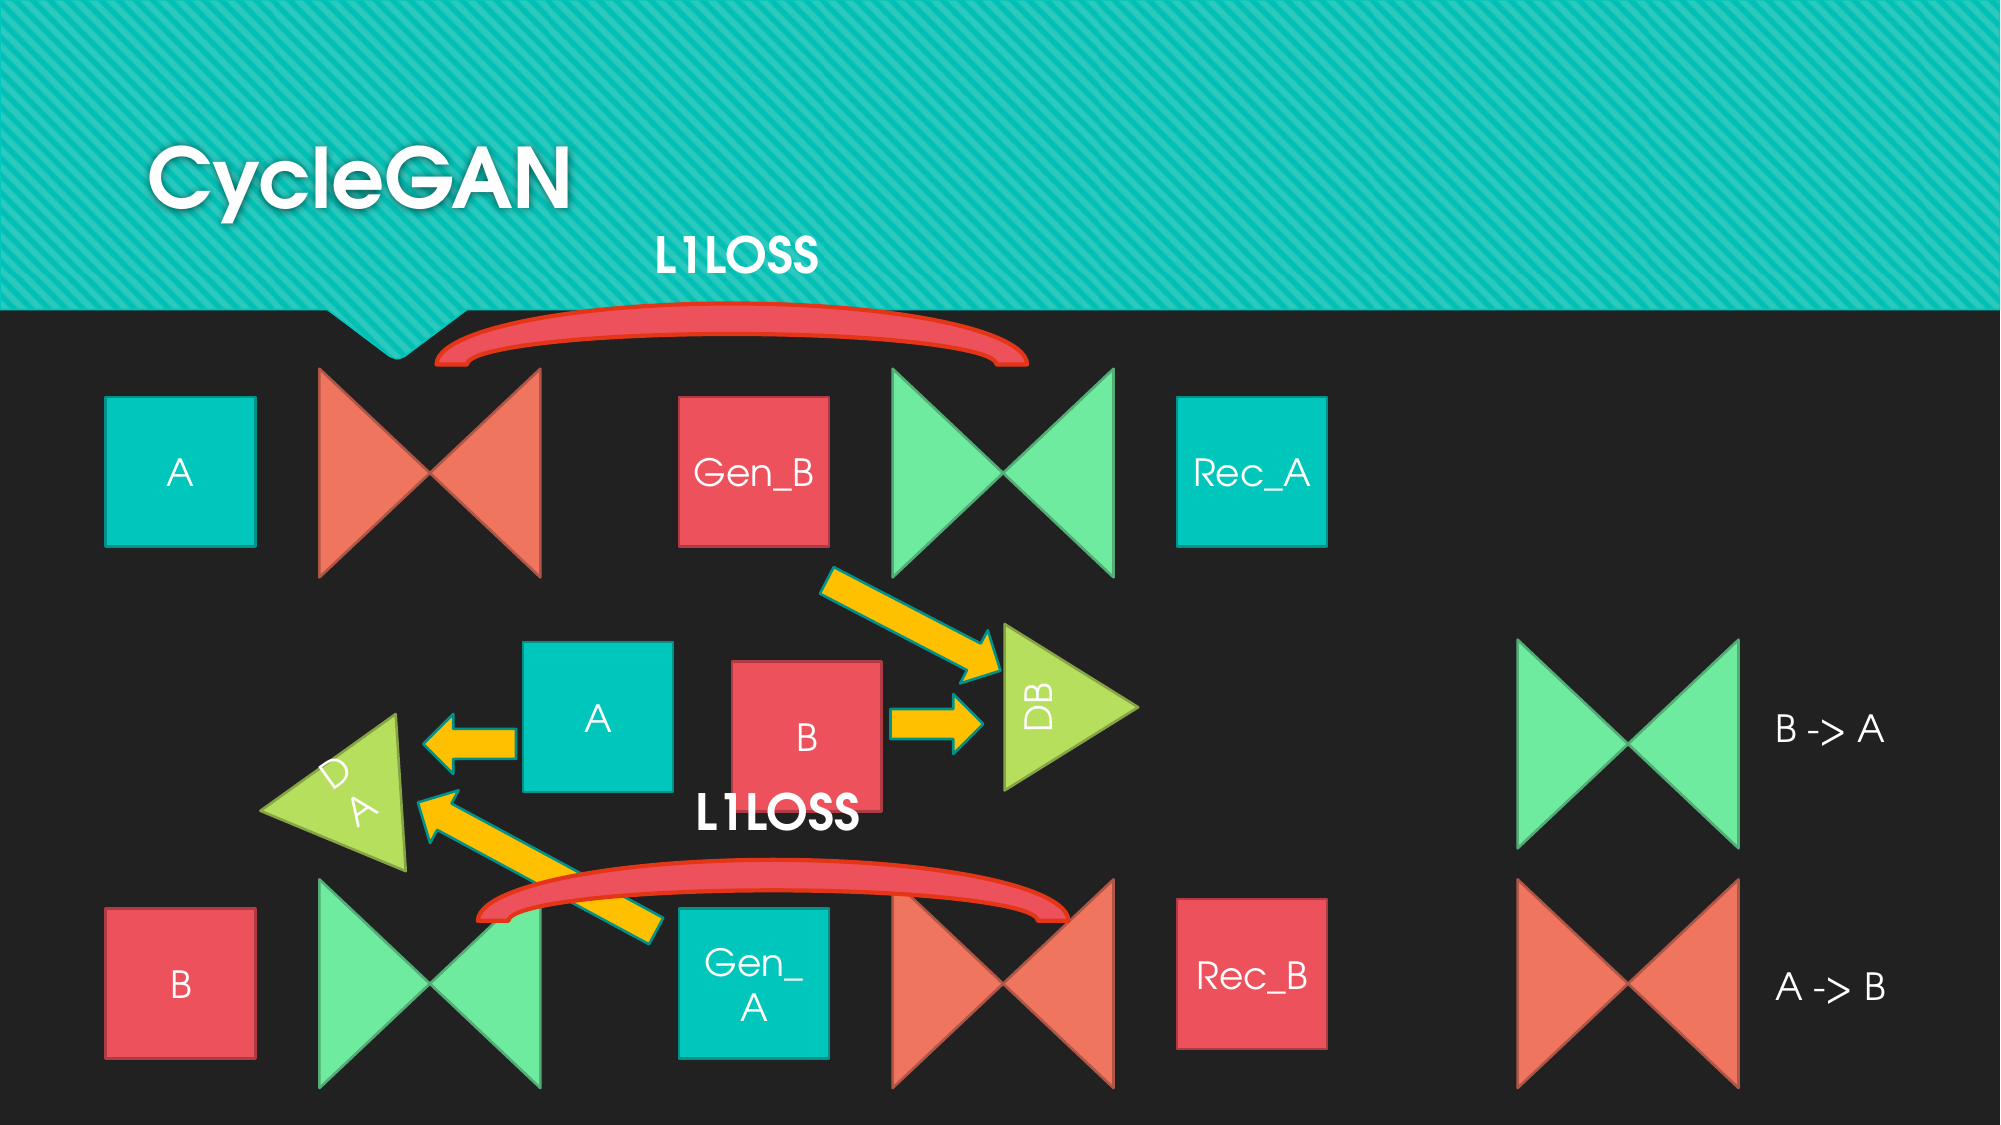

# CycleGAN
L1LOSS

A
Gen_B
Rec_A

DB
A
B

DA

Rec_B
B
Gen_A

B -> A
L1LOSS

A -> B